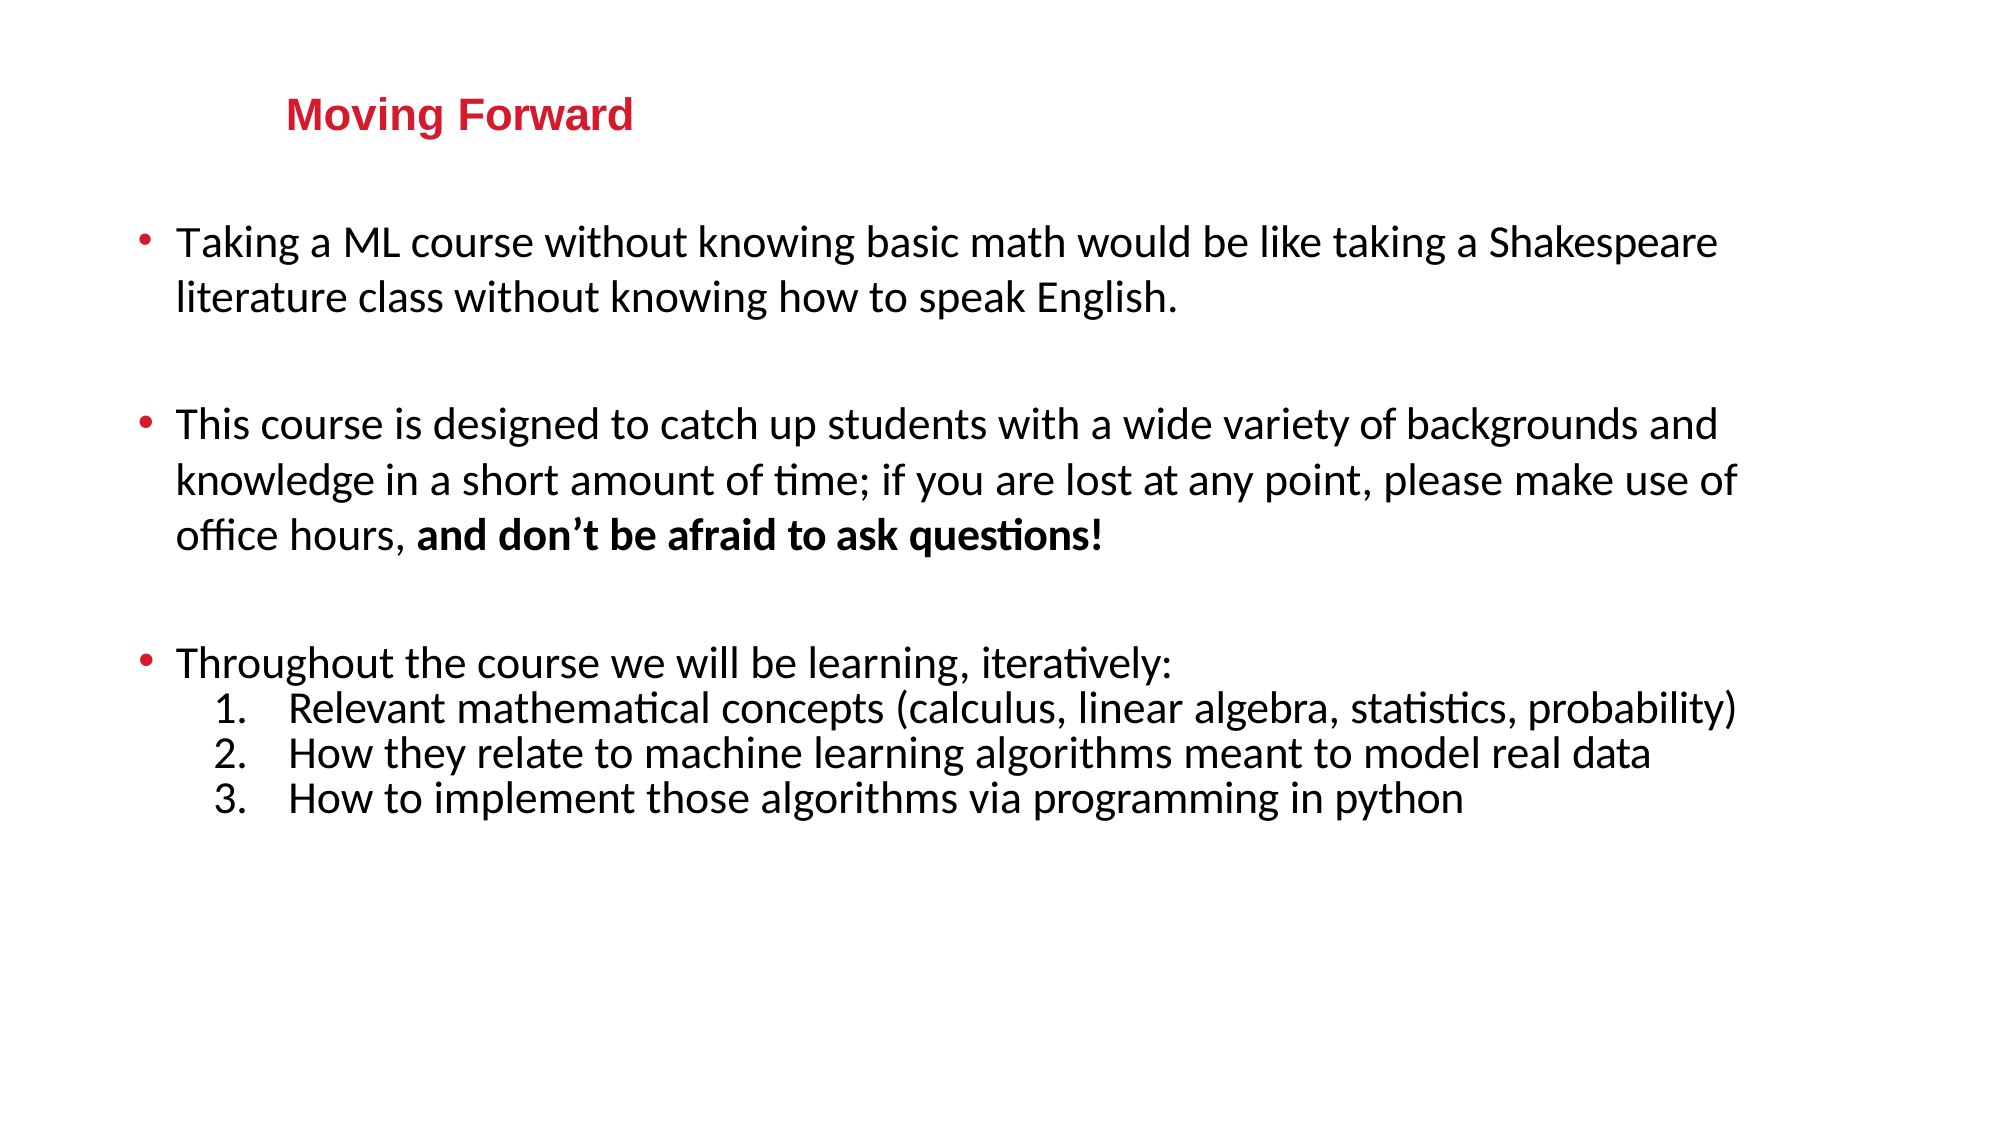

Moving Forward
Taking a ML course without knowing basic math would be like taking a Shakespeare literature class without knowing how to speak English.

This course is designed to catch up students with a wide variety of backgrounds and knowledge in a short amount of time; if you are lost at any point, please make use of office hours, and don’t be afraid to ask questions!

Throughout the course we will be learning, iteratively:
Relevant mathematical concepts (calculus, linear algebra, statistics, probability)
How they relate to machine learning algorithms meant to model real data
How to implement those algorithms via programming in python
E.Gerber
18 / 35